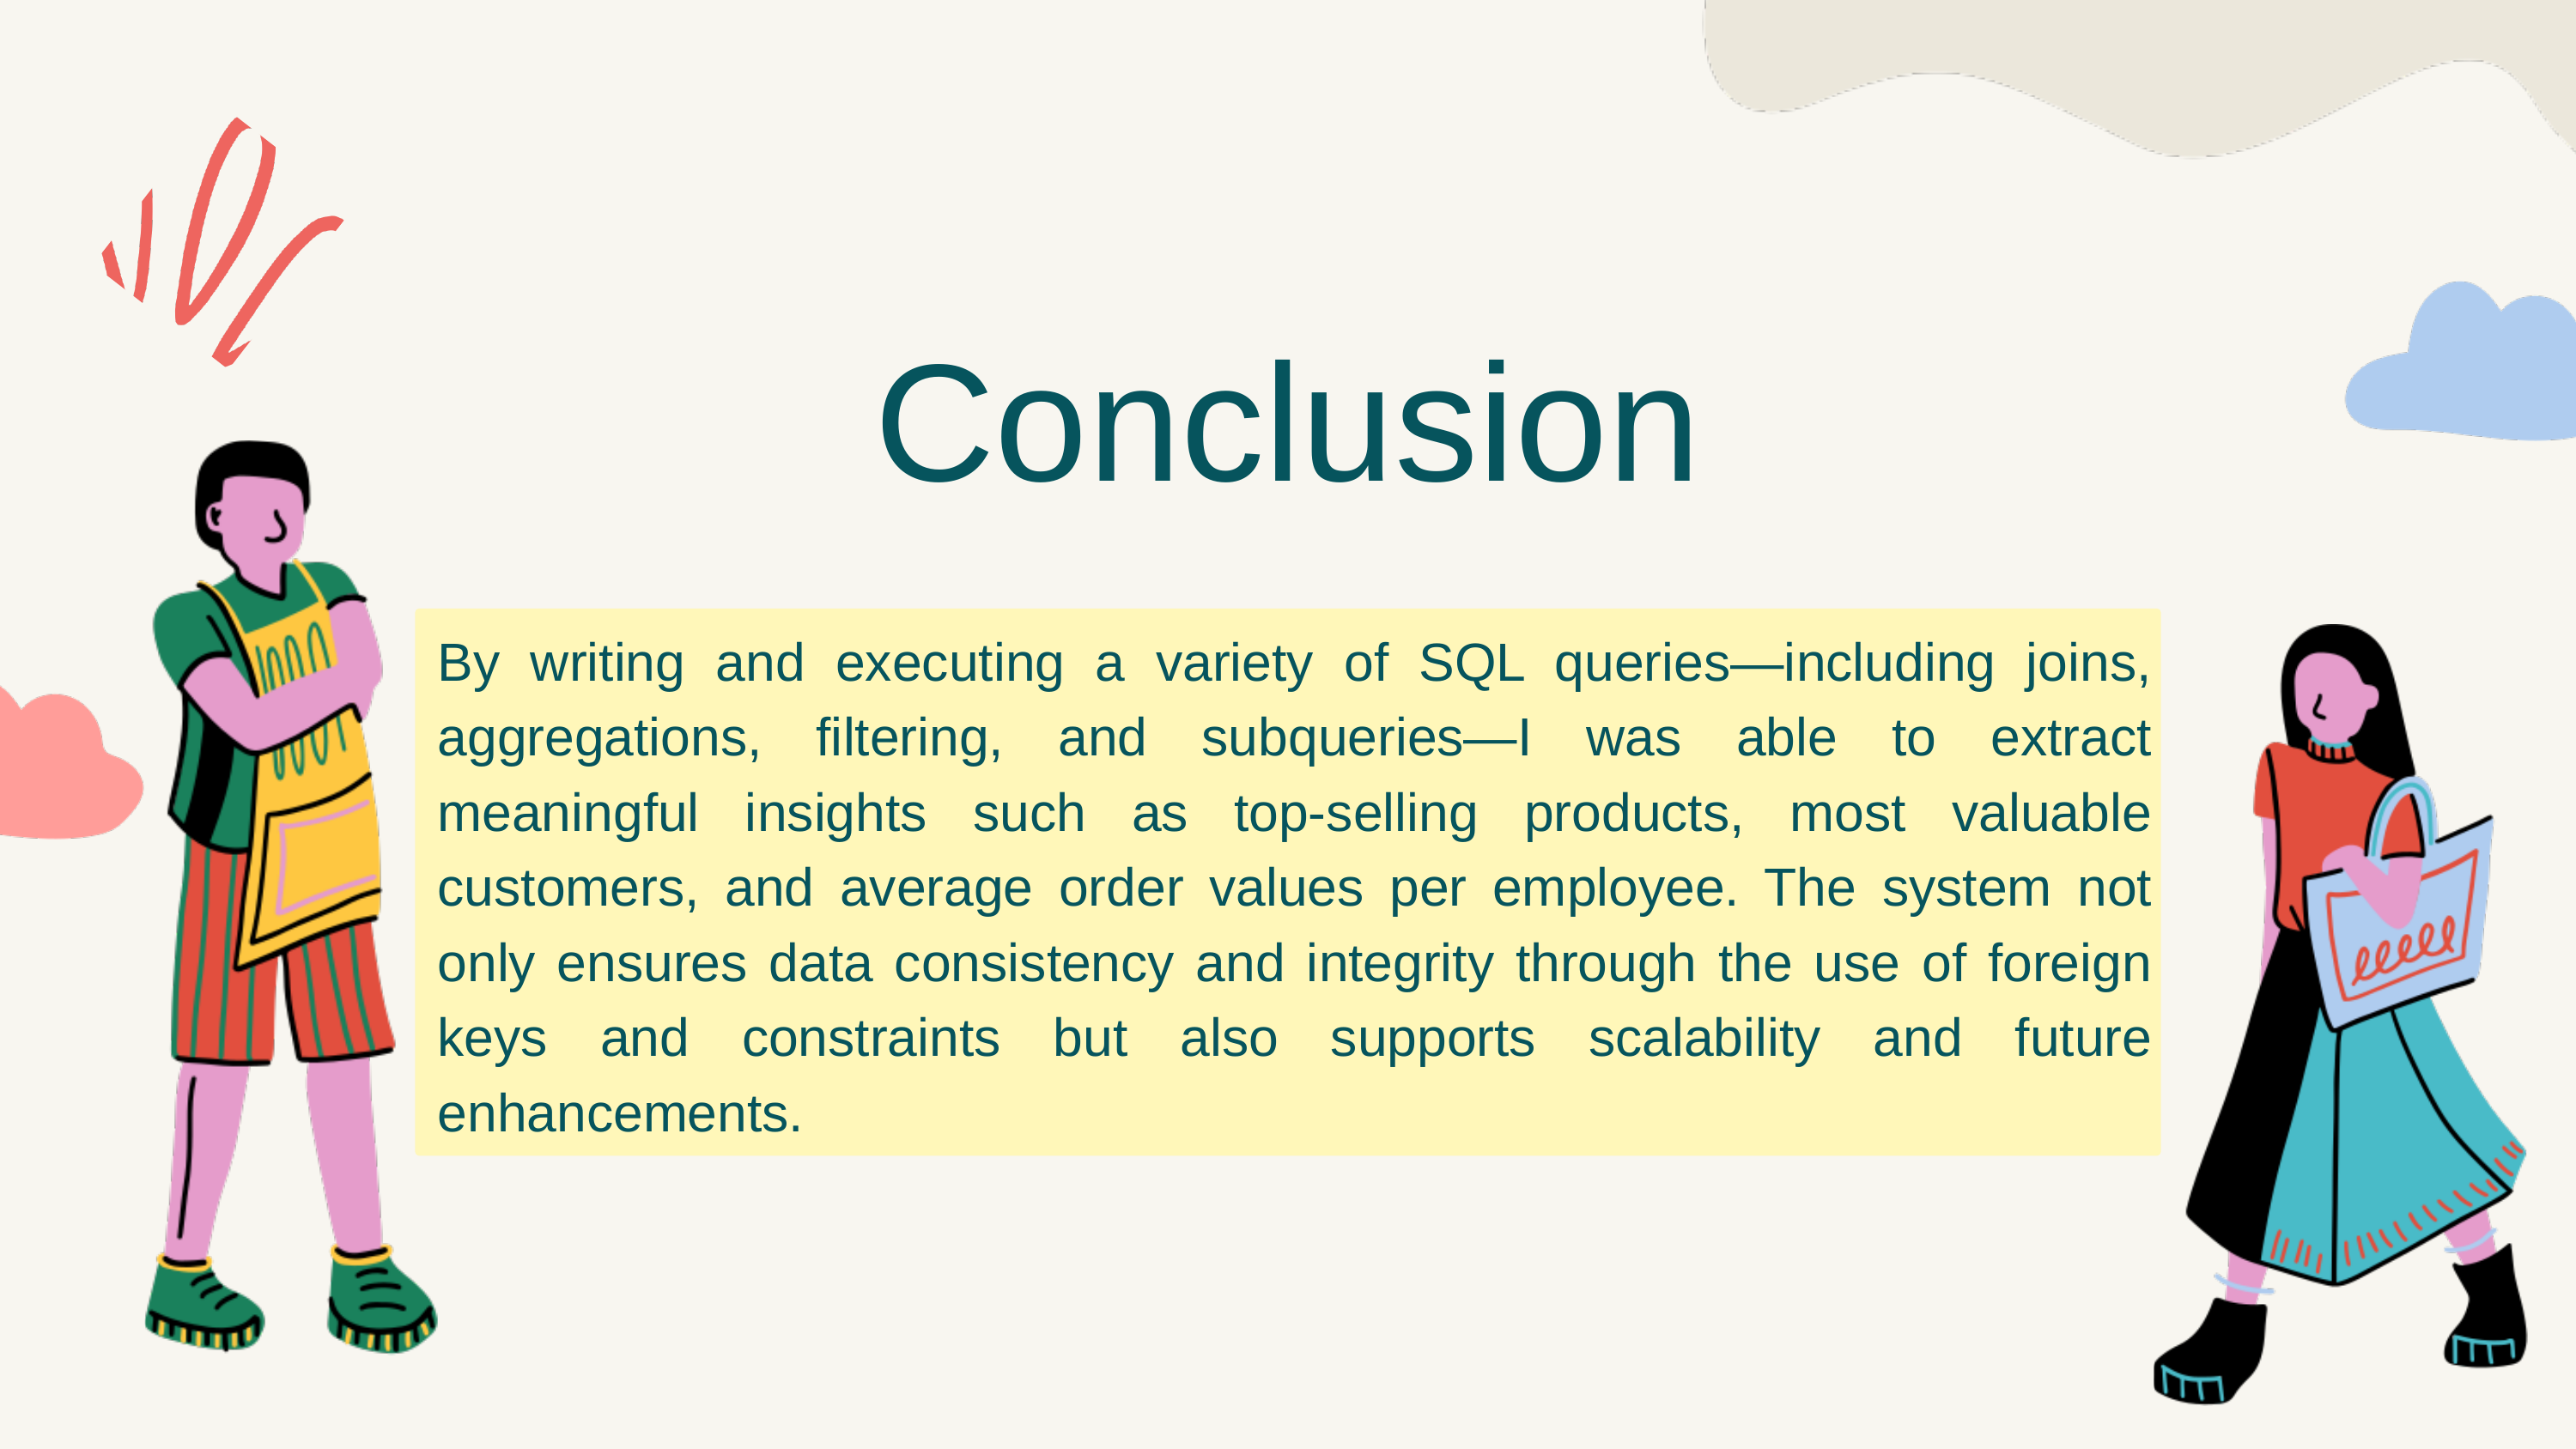

Conclusion

By writing and executing a variety of SQL queries—including joins, aggregations, filtering, and subqueries—I was able to extract meaningful insights such as top-selling products, most valuable customers, and average order values per employee. The system not only ensures data consistency and integrity through the use of foreign keys and constraints but also supports scalability and future enhancements.